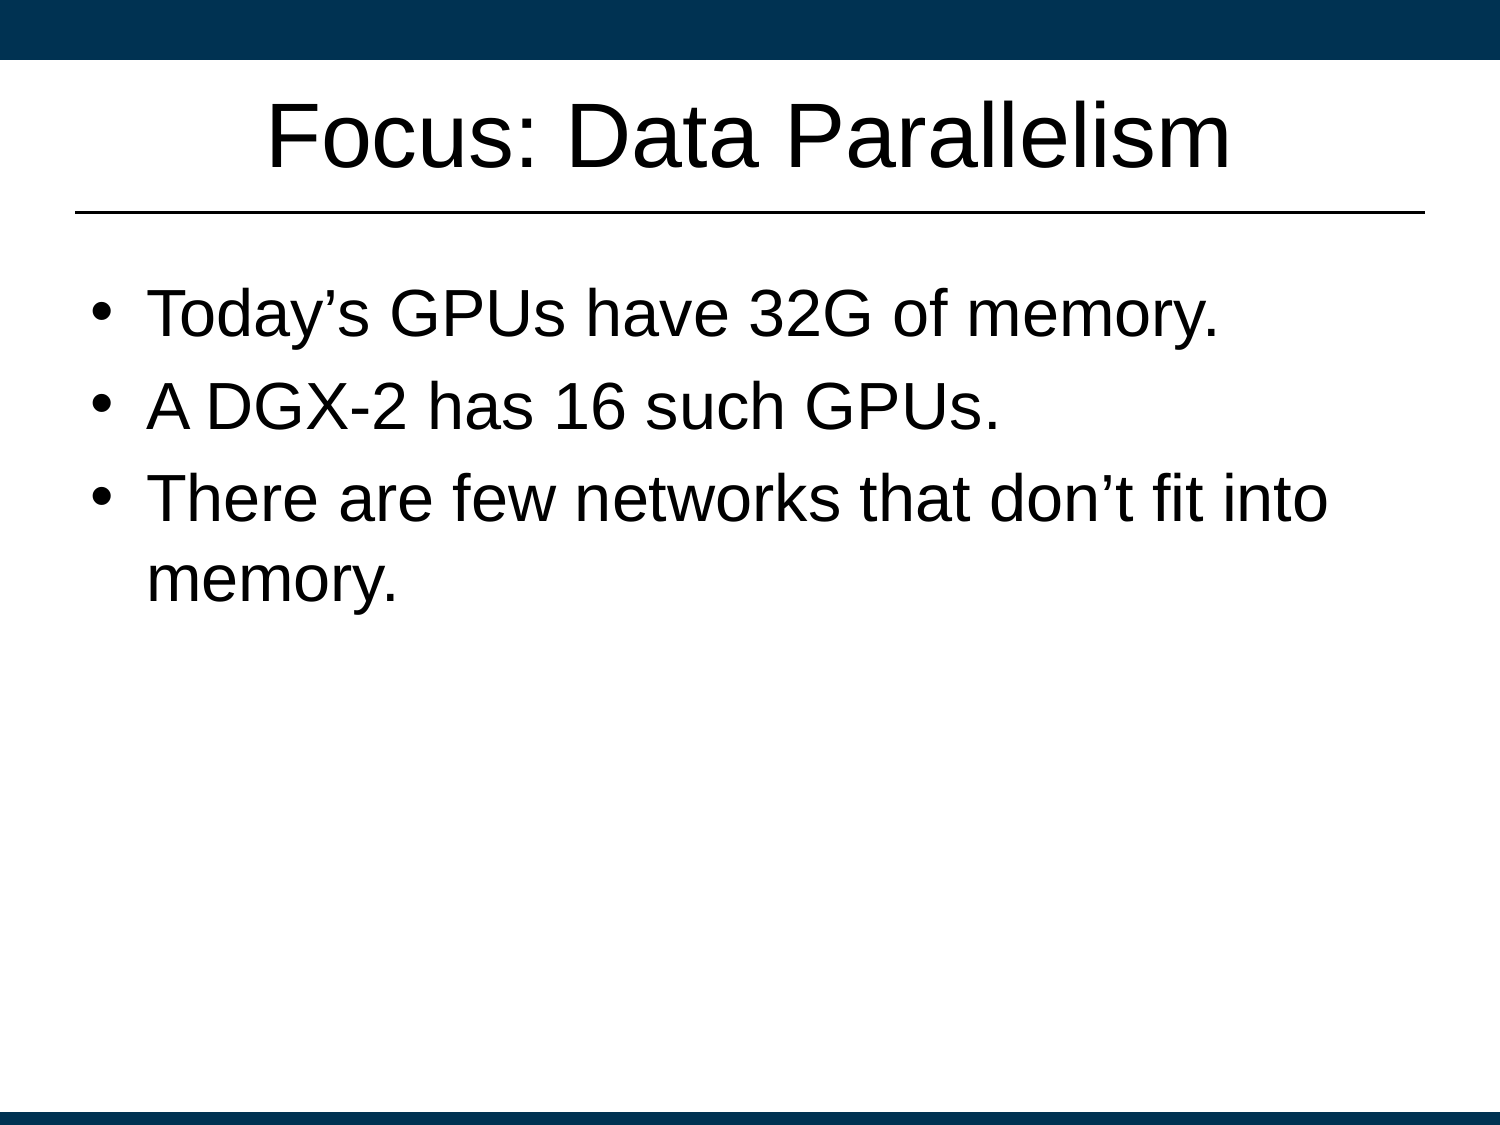

# Focus: Data Parallelism
Today’s GPUs have 32G of memory.
A DGX-2 has 16 such GPUs.
There are few networks that don’t fit into memory.